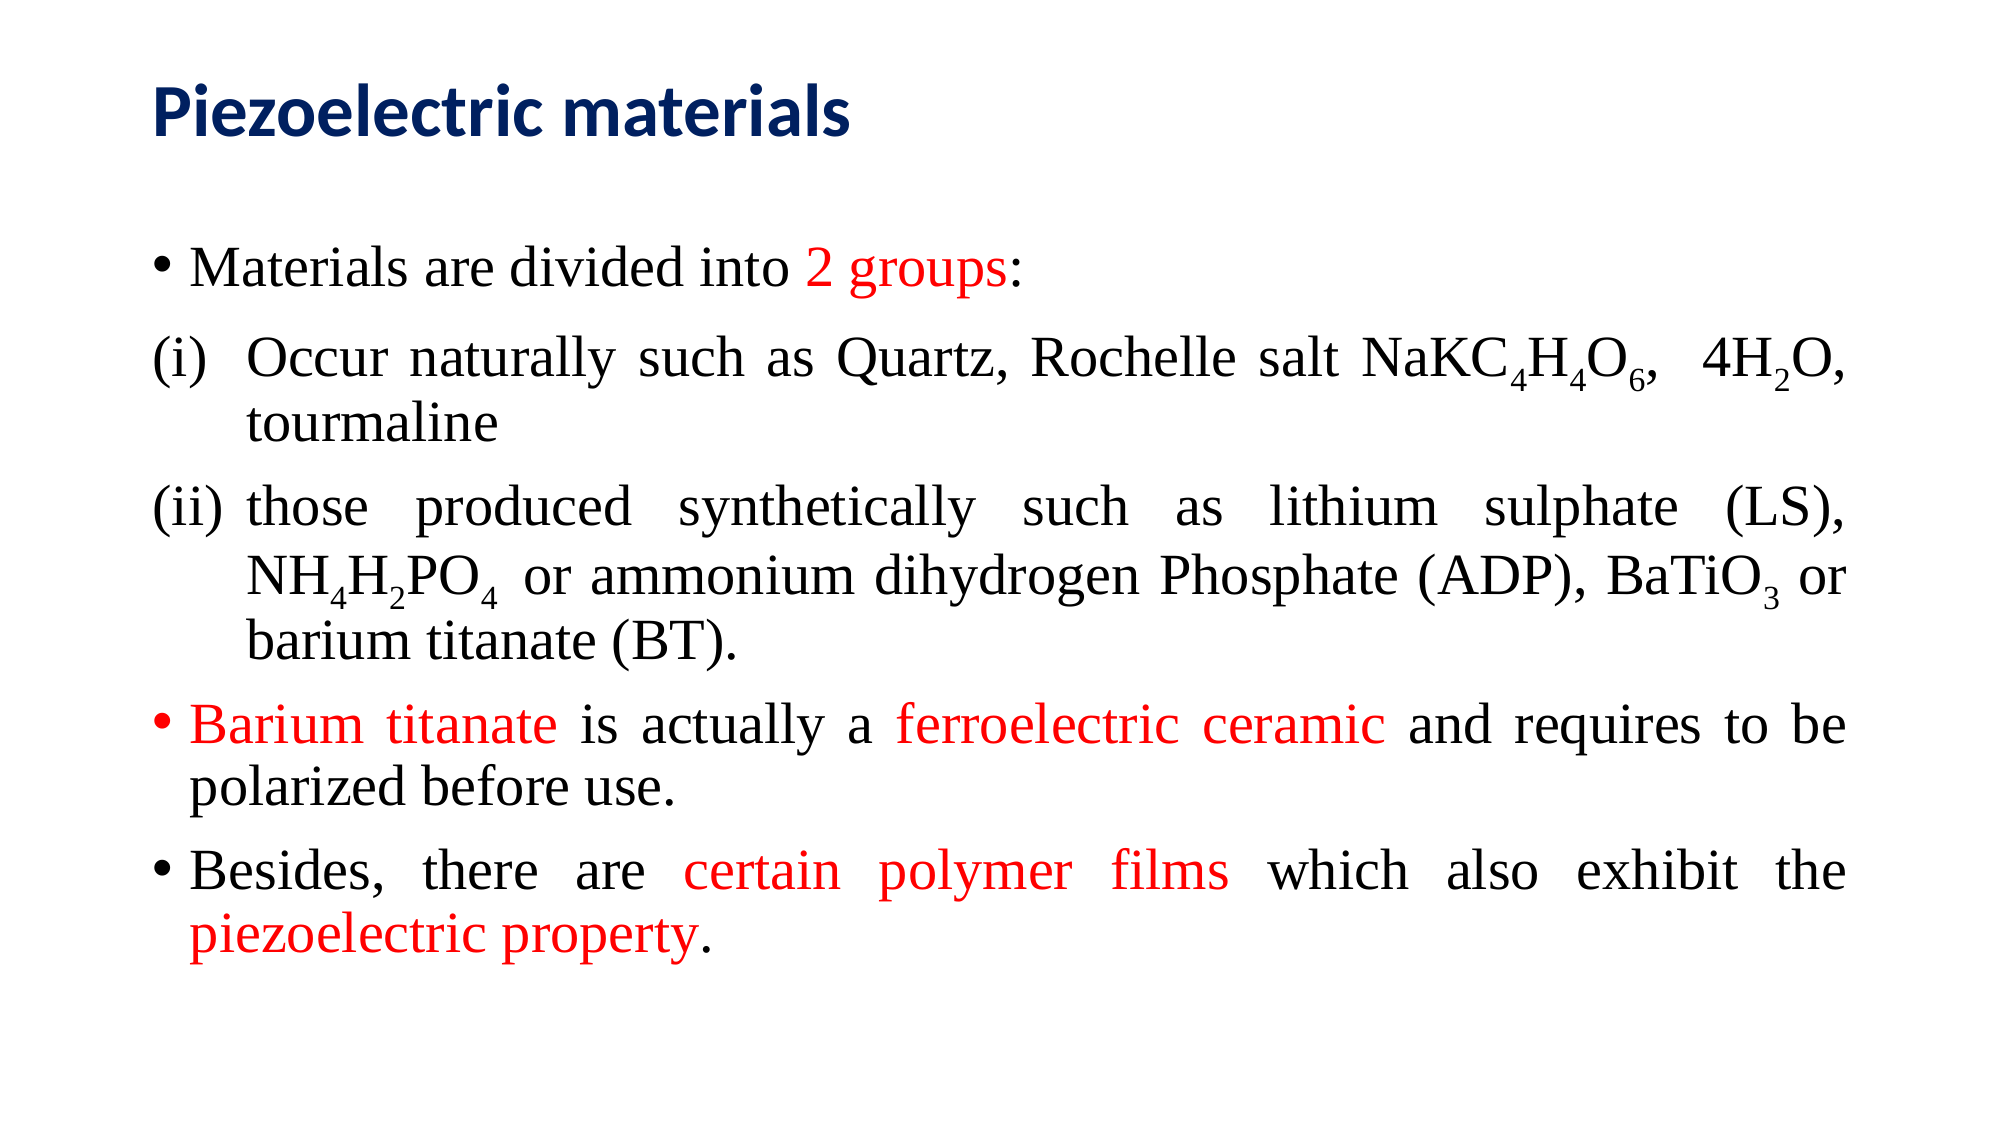

# Piezoelectric materials
Materials are divided into 2 groups:
Occur naturally such as Quartz, Rochelle salt NaKC4H4O6,  4H2O, tourmaline
those produced synthetically such as lithium sulphate (LS), NH4H2PO4  or ammonium dihydrogen Phosphate (ADP), BaTiO3 or barium titanate (BT).
Barium titanate is actually a ferroelectric ceramic and requires to be polarized before use.
Besides, there are certain polymer films which also exhibit the piezoelectric property.